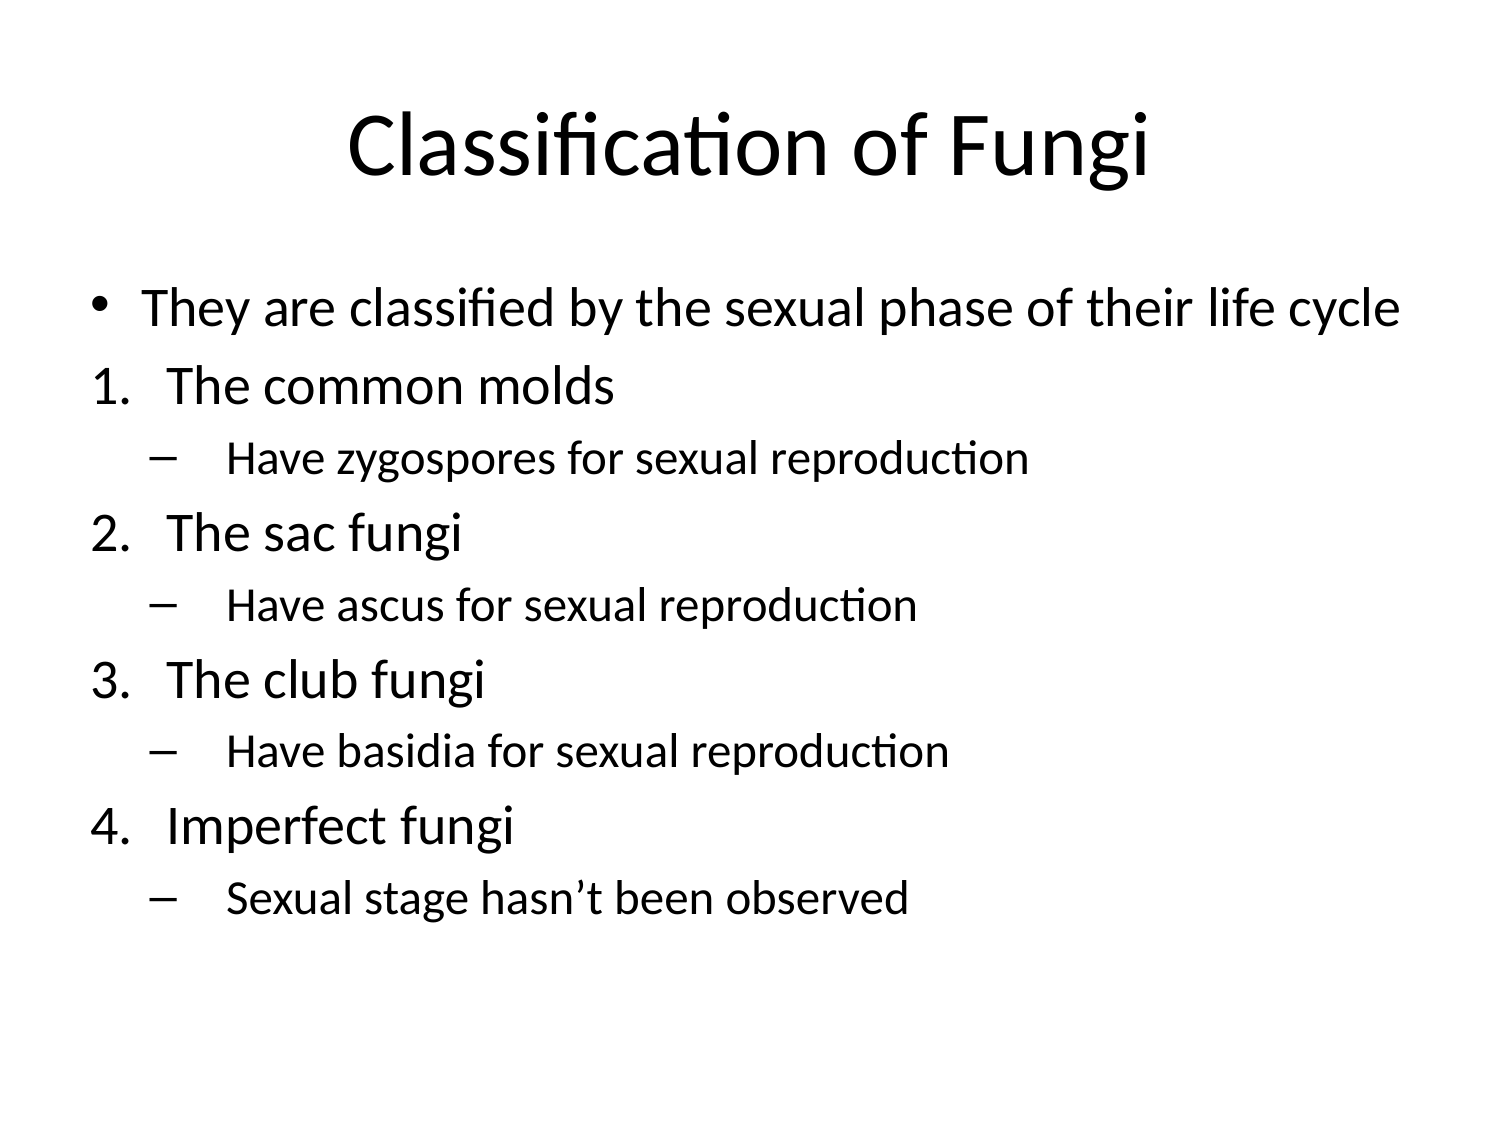

# Classification of Fungi
They are classified by the sexual phase of their life cycle
The common molds
Have zygospores for sexual reproduction
The sac fungi
Have ascus for sexual reproduction
The club fungi
Have basidia for sexual reproduction
Imperfect fungi
Sexual stage hasn’t been observed